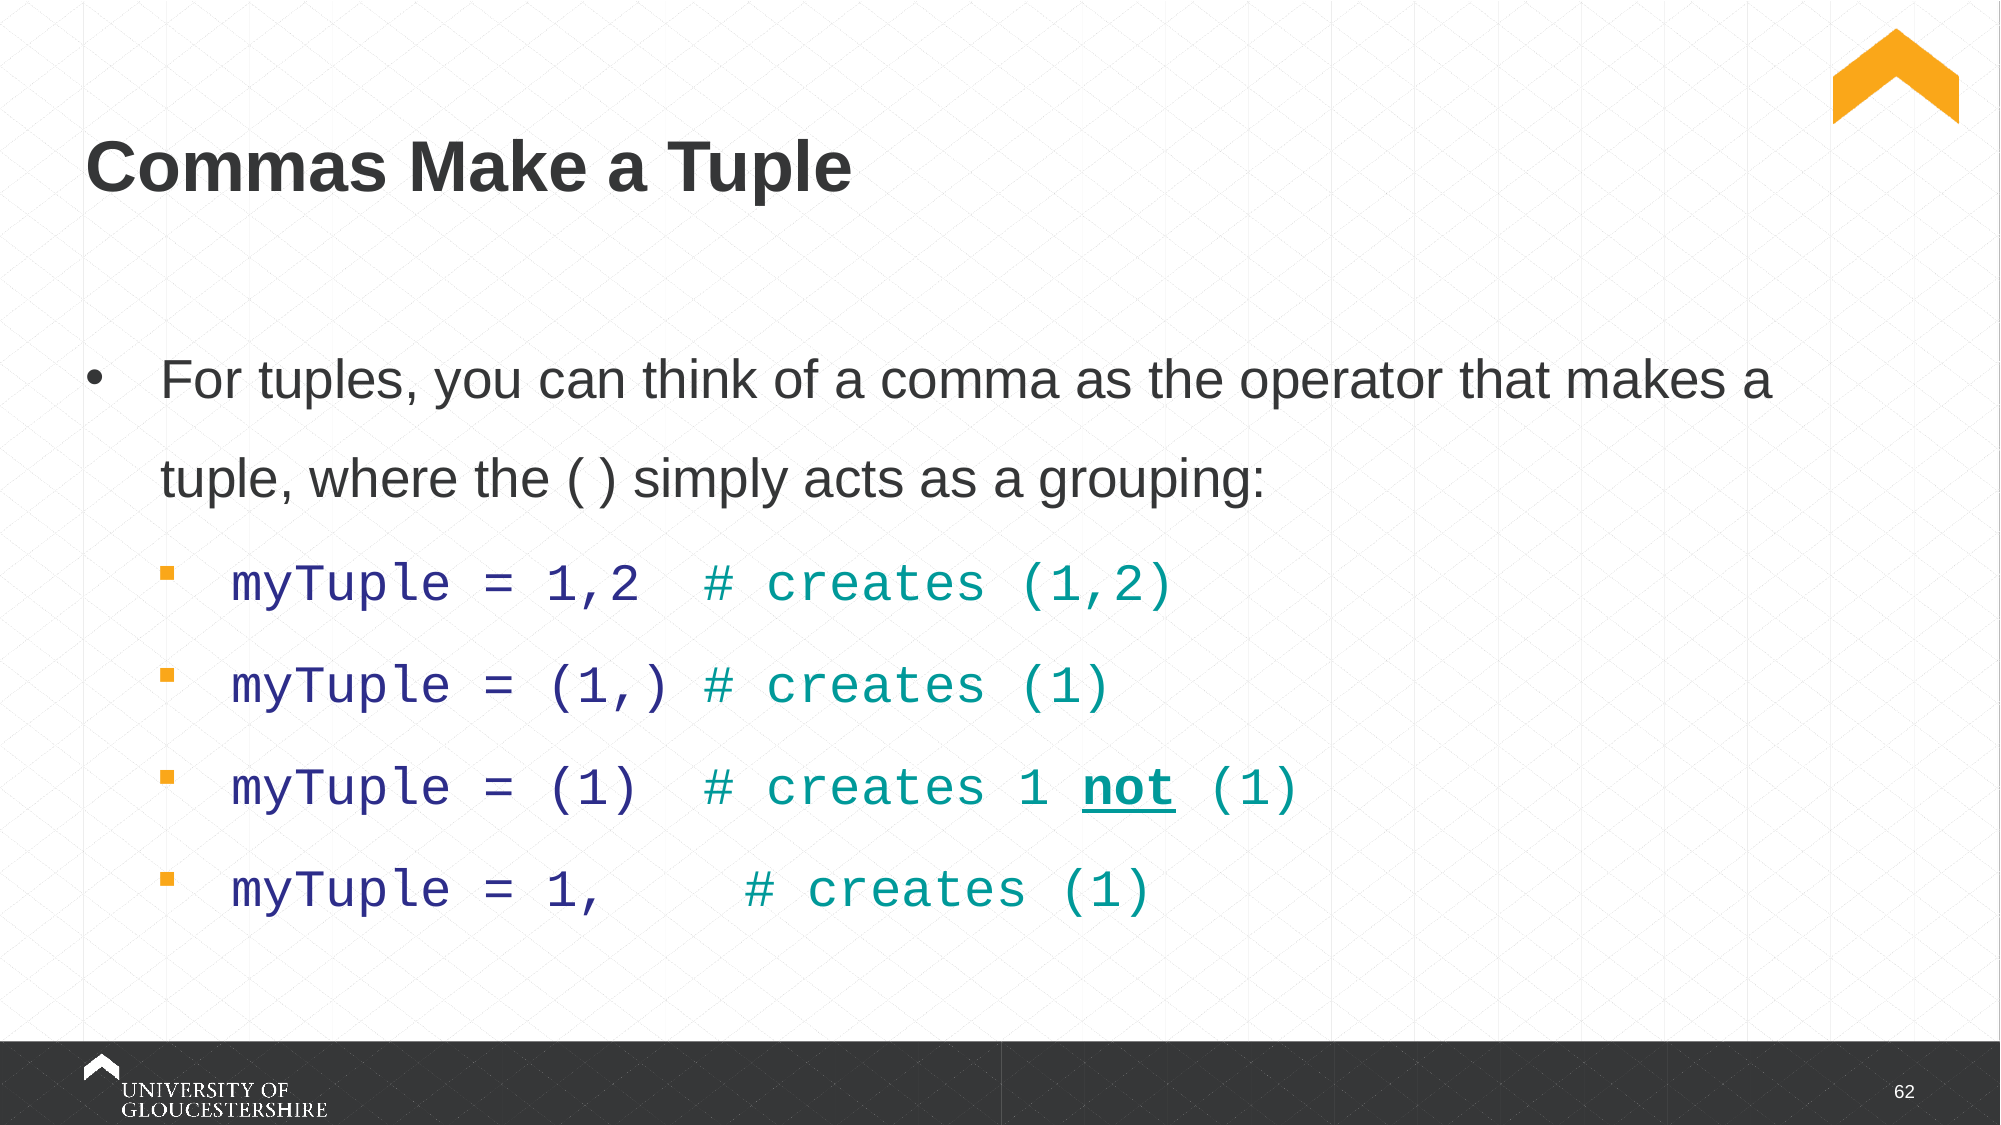

# Commas Make a Tuple
For tuples, you can think of a comma as the operator that makes a tuple, where the ( ) simply acts as a grouping:
myTuple = 1,2  # creates (1,2)
myTuple = (1,) # creates (1)
myTuple = (1)  # creates 1 not (1)
myTuple = 1,	  # creates (1)